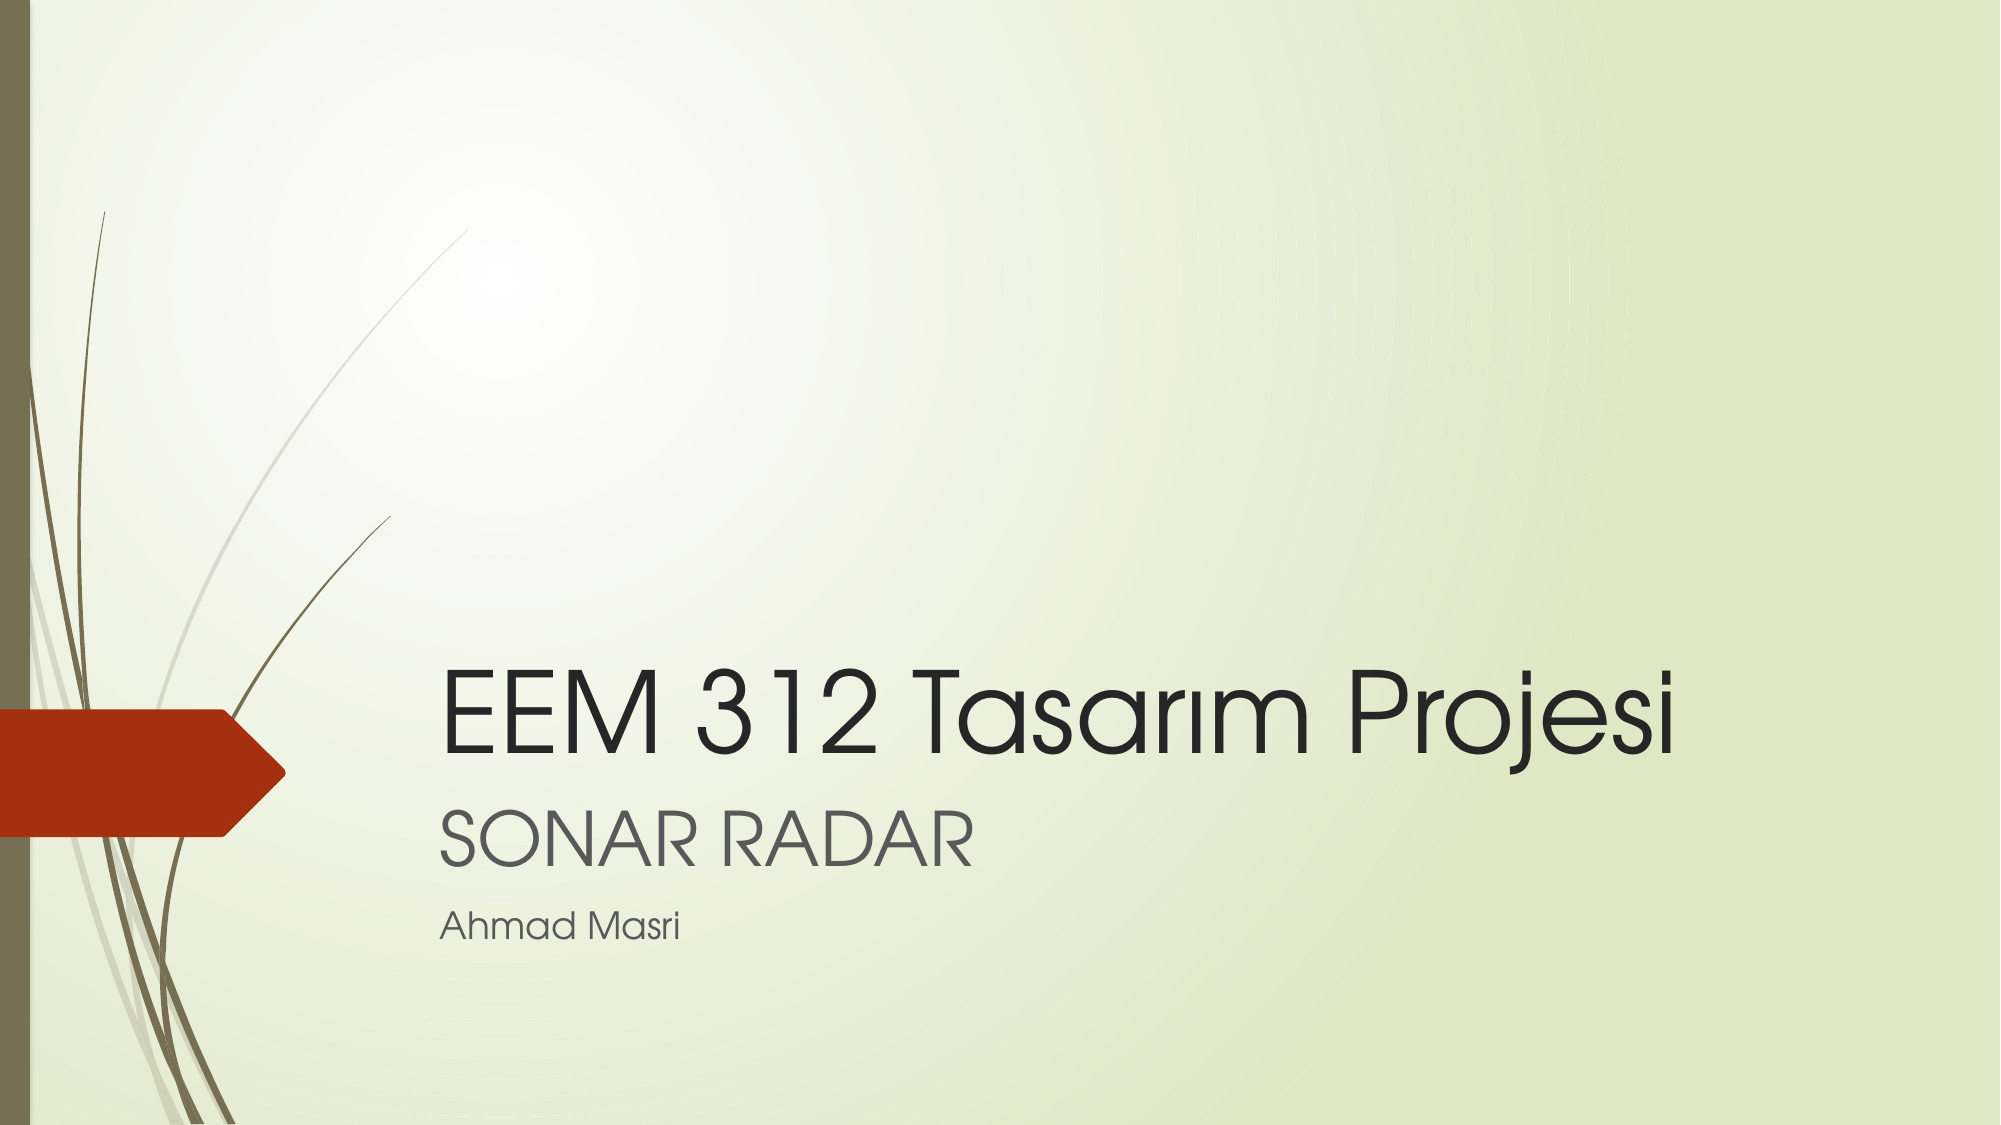

# EEM 312 Tasarım Projesi
SONAR RADAR
Ahmad Masri